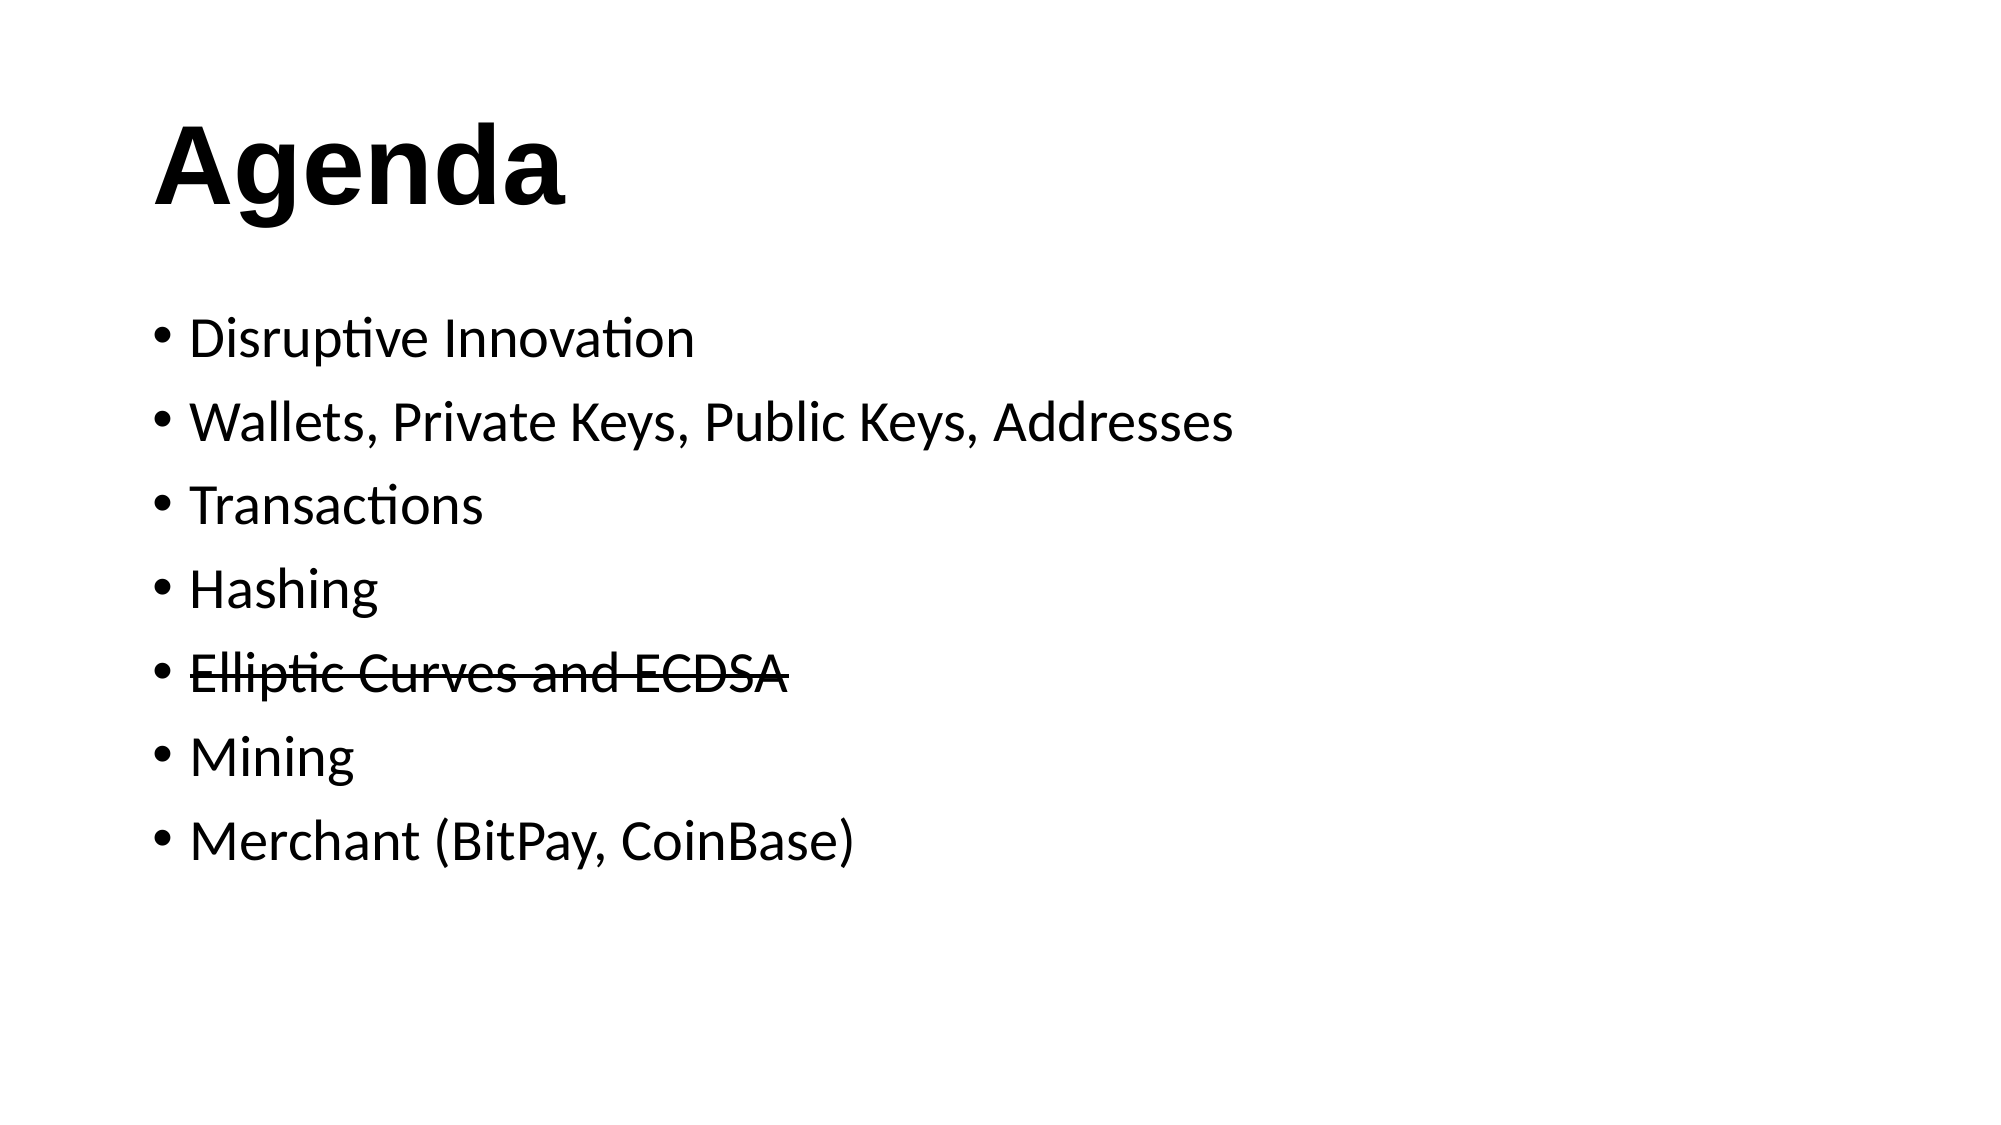

# Agenda
Disruptive Innovation
Wallets, Private Keys, Public Keys, Addresses
Transactions
Hashing
Elliptic Curves and ECDSA
Mining
Merchant (BitPay, CoinBase)